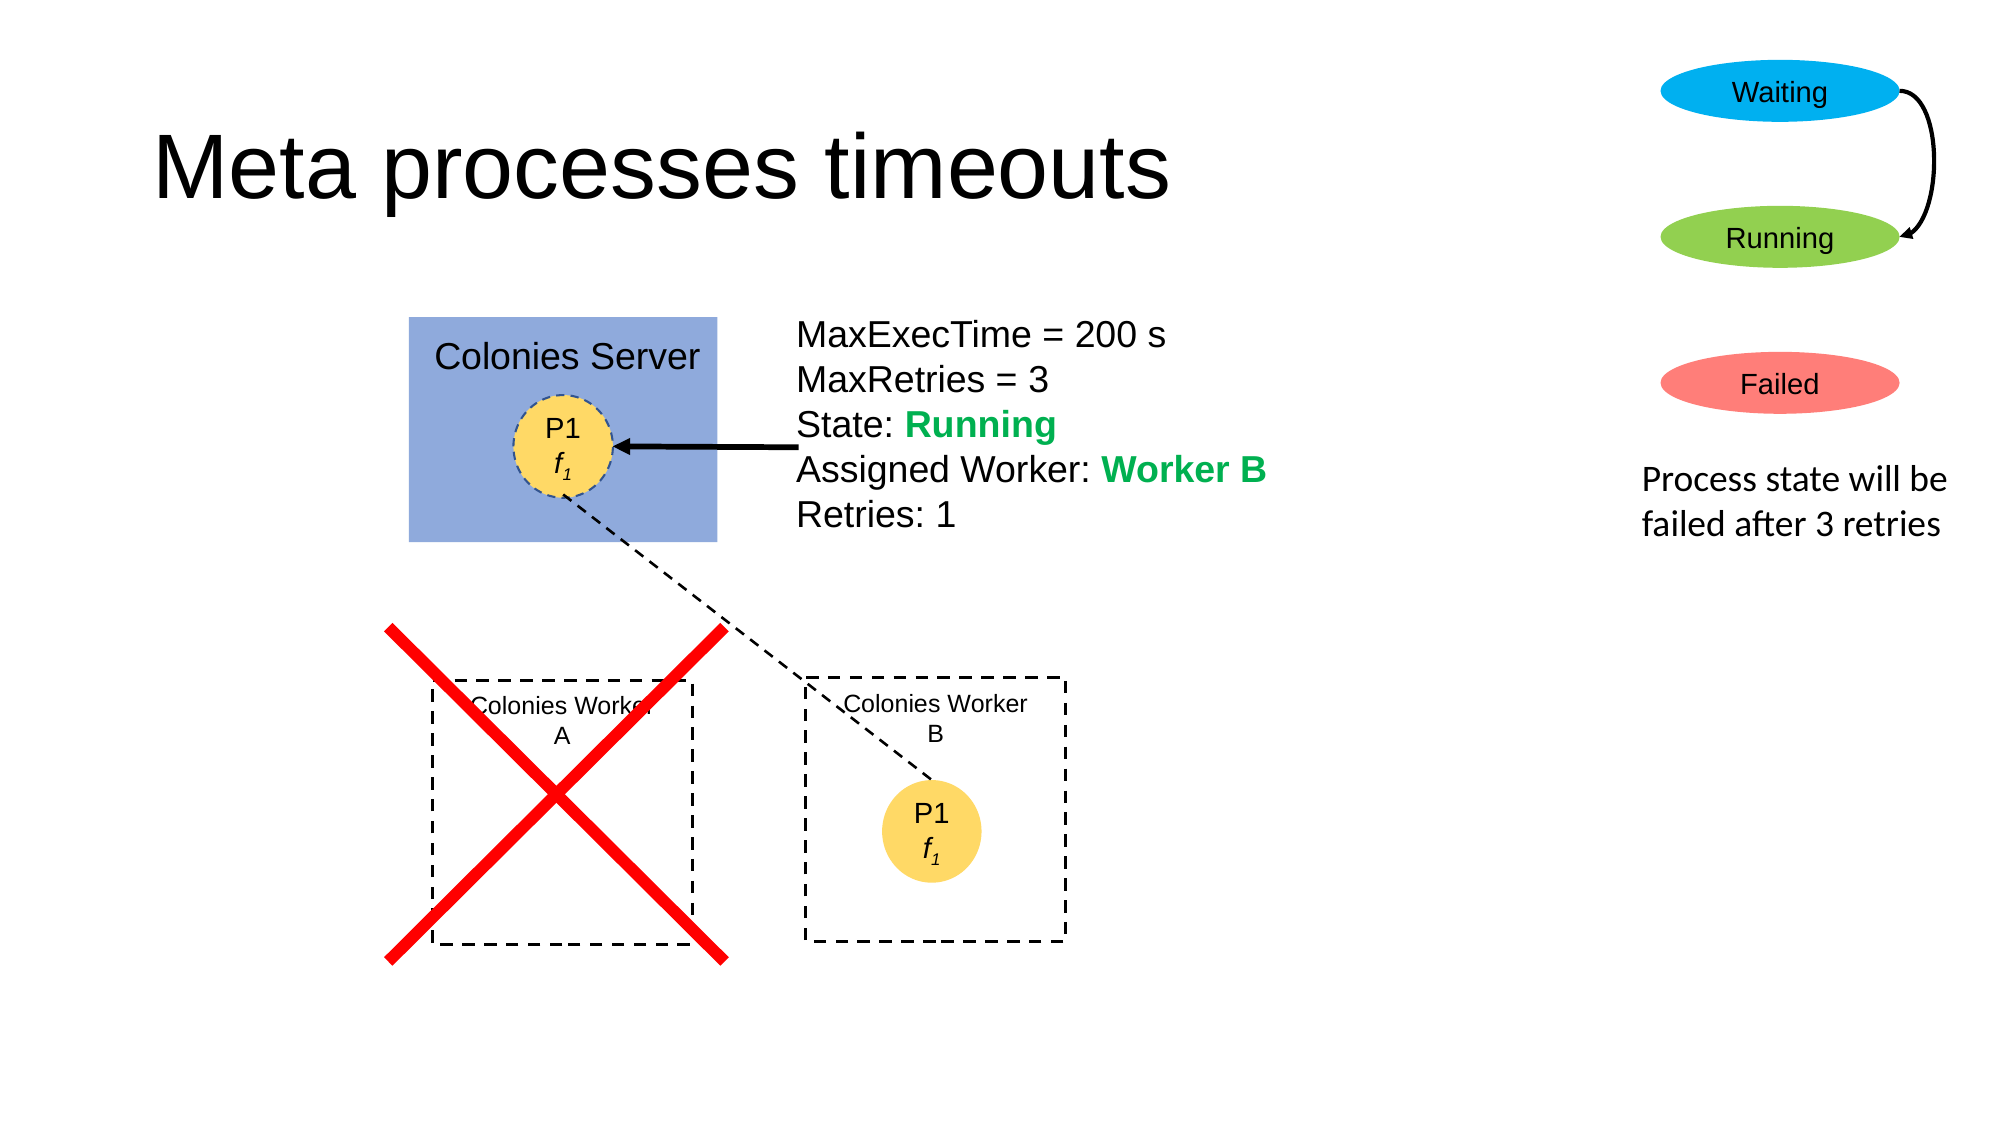

# Meta processes timeouts
Waiting
Running
MaxExecTime = 200 s
MaxRetries = 3
State: Running
Assigned Worker: Worker B
Retries: 1

Colonies Server
Failed
P1
f1
Process state will be failed after 3 retries

Colonies Worker B
Colonies Worker A
P1
f1